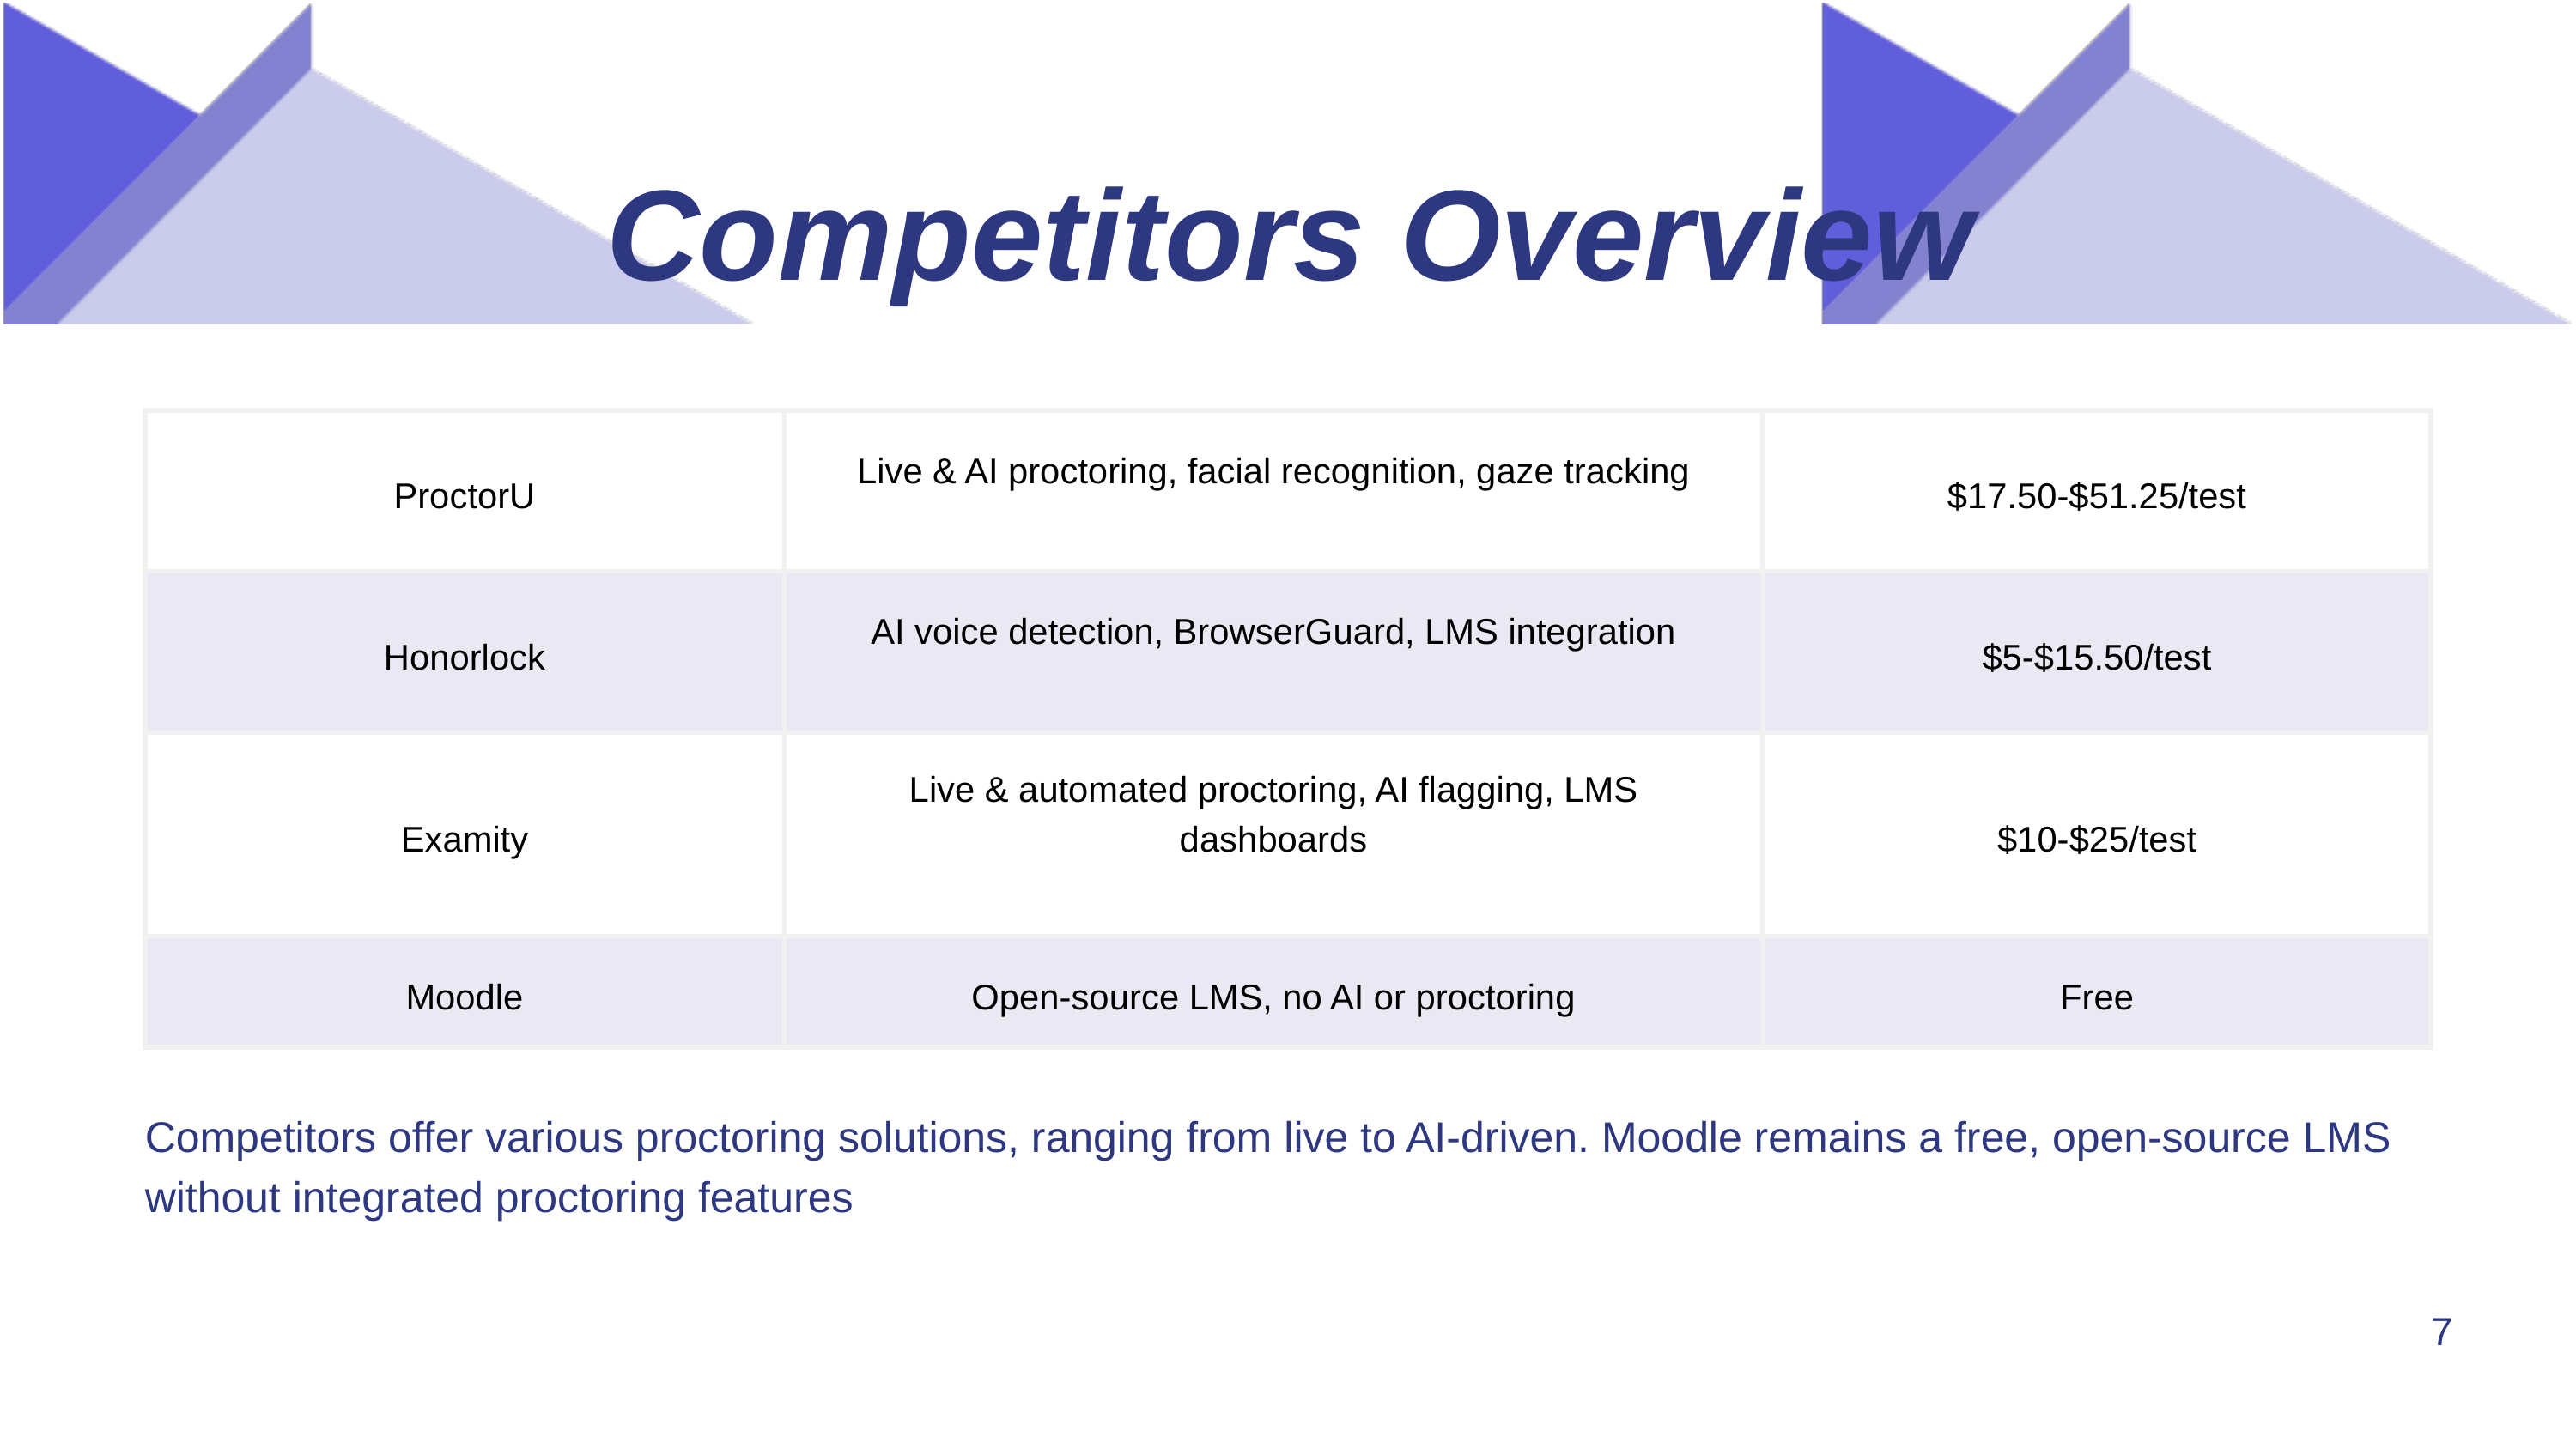

Competitors Overview
| ProctorU | Live & AI proctoring, facial recognition, gaze tracking | $17.50-$51.25/test |
| --- | --- | --- |
| Honorlock | AI voice detection, BrowserGuard, LMS integration | $5-$15.50/test |
| Examity | Live & automated proctoring, AI flagging, LMS dashboards | $10-$25/test |
| Moodle | Open-source LMS, no AI or proctoring | Free |
Competitors offer various proctoring solutions, ranging from live to AI-driven. Moodle remains a free, open-source LMS without integrated proctoring features

7